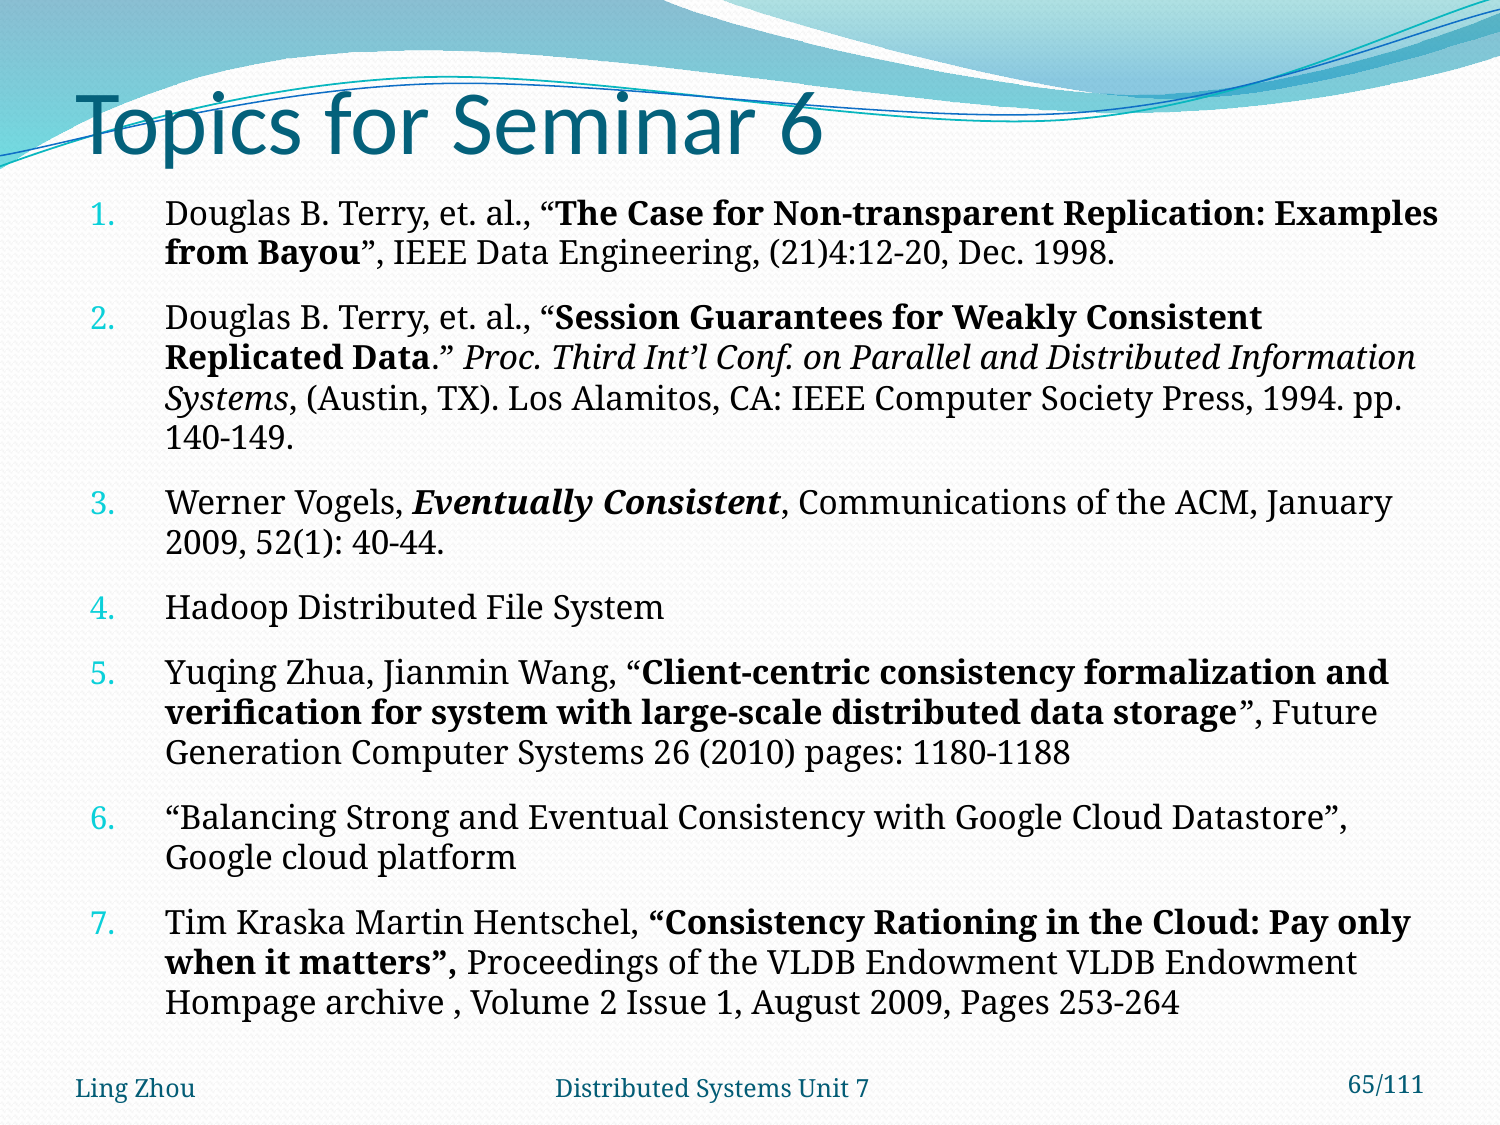

# Topics for Seminar 6
Douglas B. Terry, et. al., “The Case for Non-transparent Replication: Examples from Bayou”, IEEE Data Engineering, (21)4:12-20, Dec. 1998.
Douglas B. Terry, et. al., “Session Guarantees for Weakly Consistent Replicated Data.” Proc. Third Int’l Conf. on Parallel and Distributed Information Systems, (Austin, TX). Los Alamitos, CA: IEEE Computer Society Press, 1994. pp. 140-149.
Werner Vogels, Eventually Consistent, Communications of the ACM, January 2009, 52(1): 40-44.
Hadoop Distributed File System
Yuqing Zhua, Jianmin Wang, “Client-centric consistency formalization and verification for system with large-scale distributed data storage”, Future Generation Computer Systems 26 (2010) pages: 1180-1188
“Balancing Strong and Eventual Consistency with Google Cloud Datastore”, Google cloud platform
Tim Kraska Martin Hentschel, “Consistency Rationing in the Cloud: Pay only when it matters”, Proceedings of the VLDB Endowment VLDB Endowment Hompage archive , Volume 2 Issue 1, August 2009, Pages 253-264
Ling Zhou
Distributed Systems Unit 7
65/111